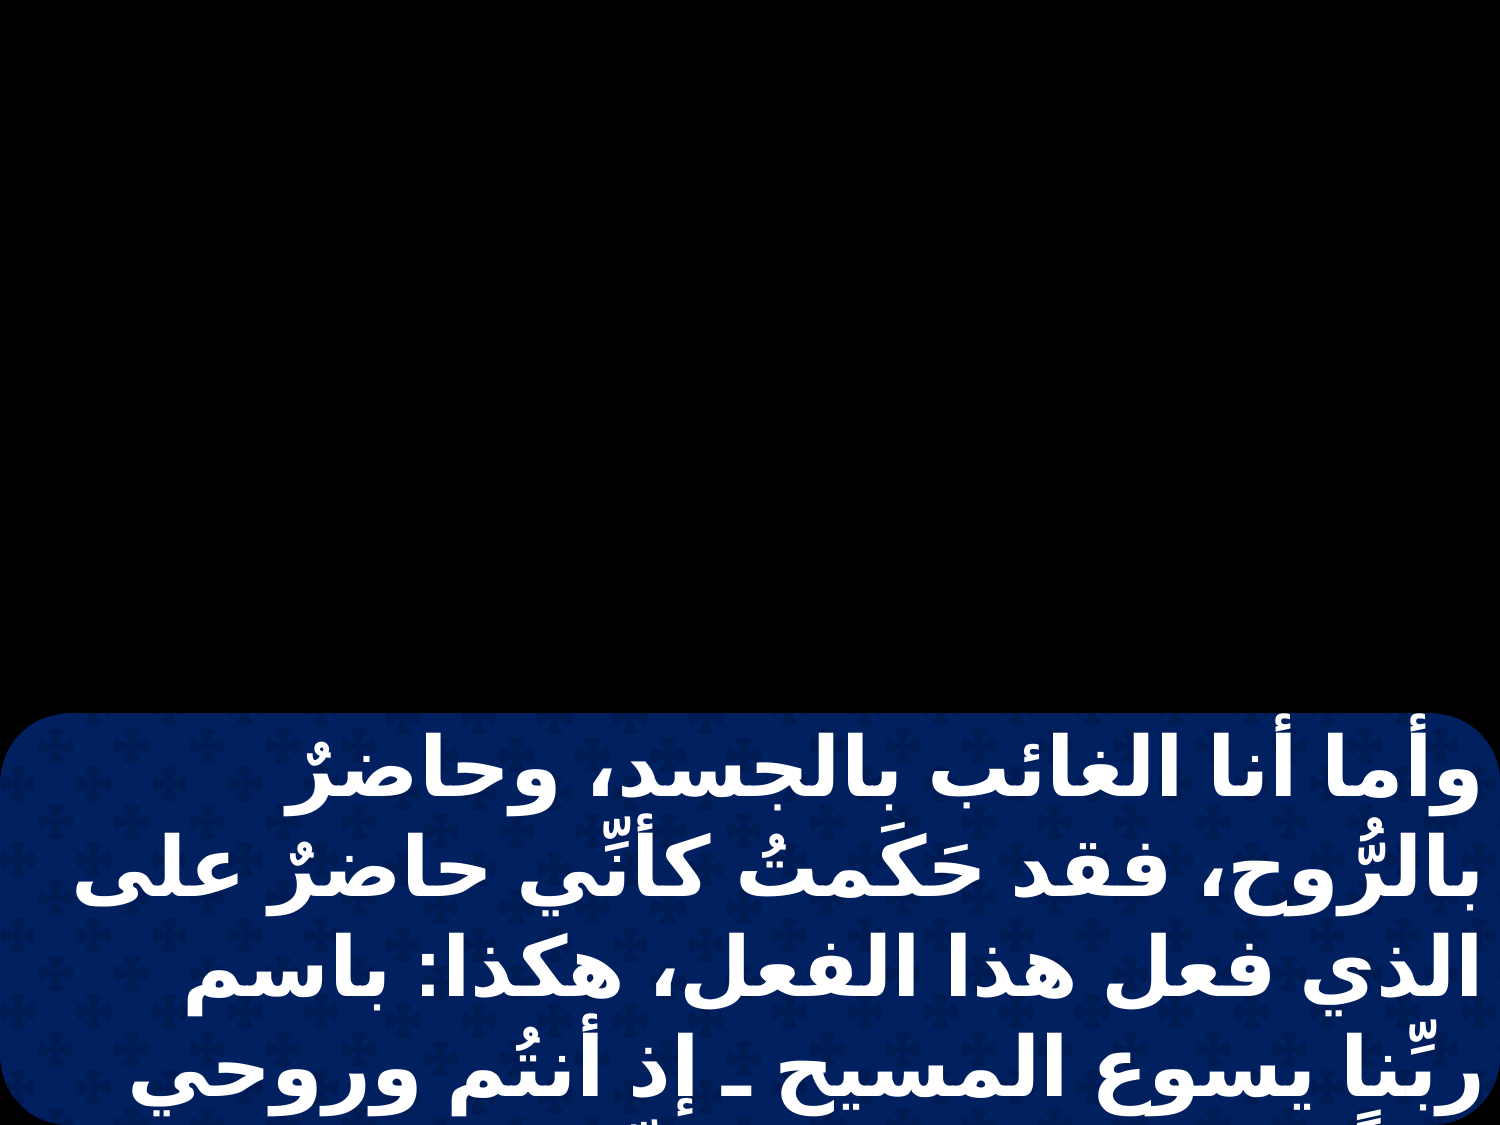

وأما أنا الغائب بالجسد، وحاضرٌ بالرُّوح، فقد حَكَمتُ كأنِّي حاضرٌ على الذي فعل هذا الفعل، هكذا: باسم ربِّنا يسوع المسيح ـ إذ أنتُم وروحي معاً مُجتمعُون وقوَّة ربِّنا يسوع المسيح